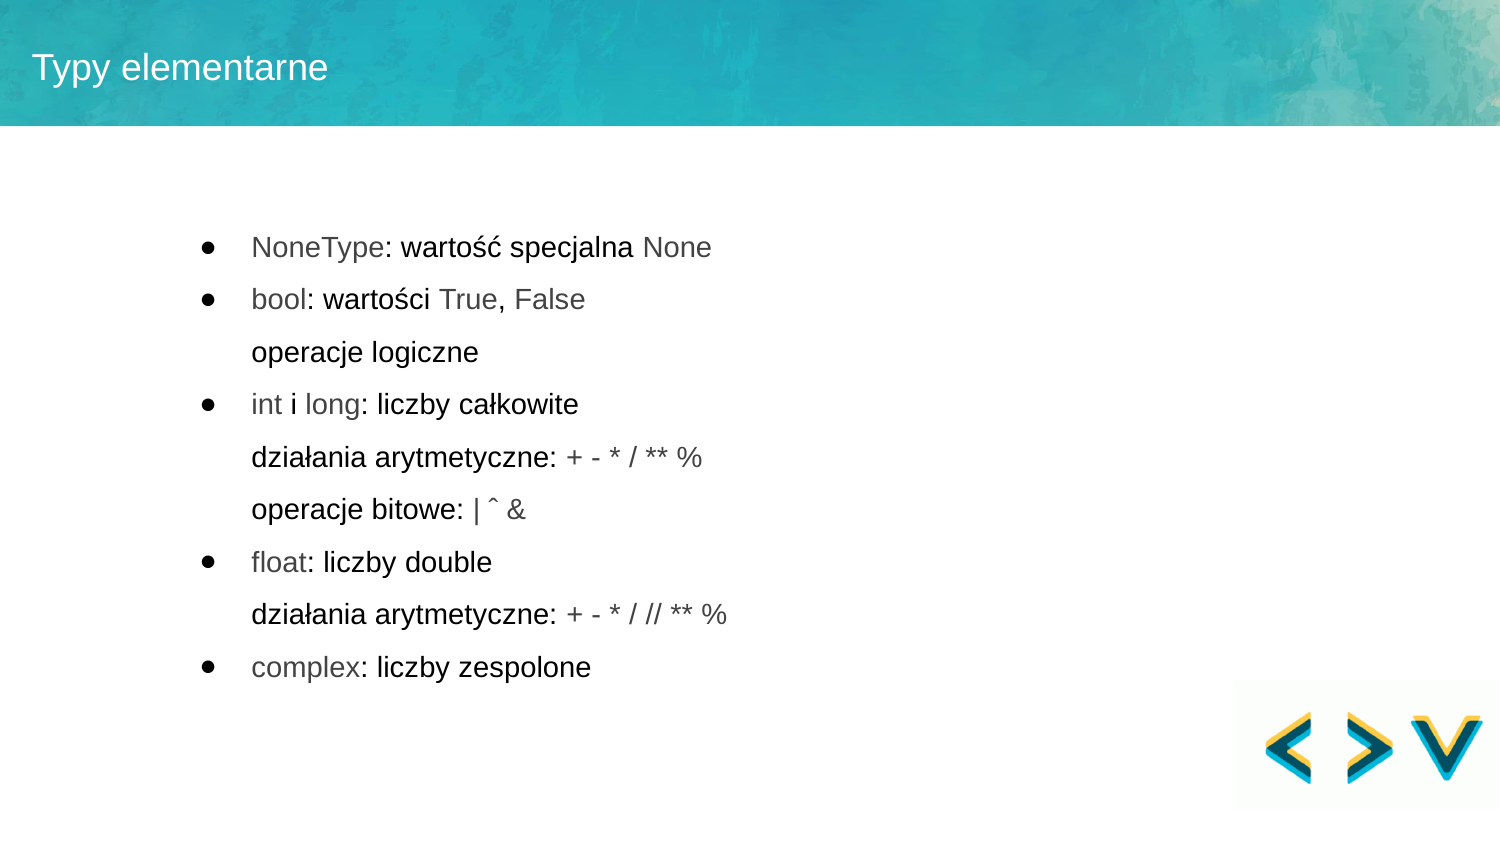

Typy elementarne
NoneType: wartość specjalna None
bool: wartości True, False
operacje logiczne
int i long: liczby całkowite
działania arytmetyczne: + - * / ** %
operacje bitowe: | ˆ &
float: liczby double
działania arytmetyczne: + - * / // ** %
complex: liczby zespolone